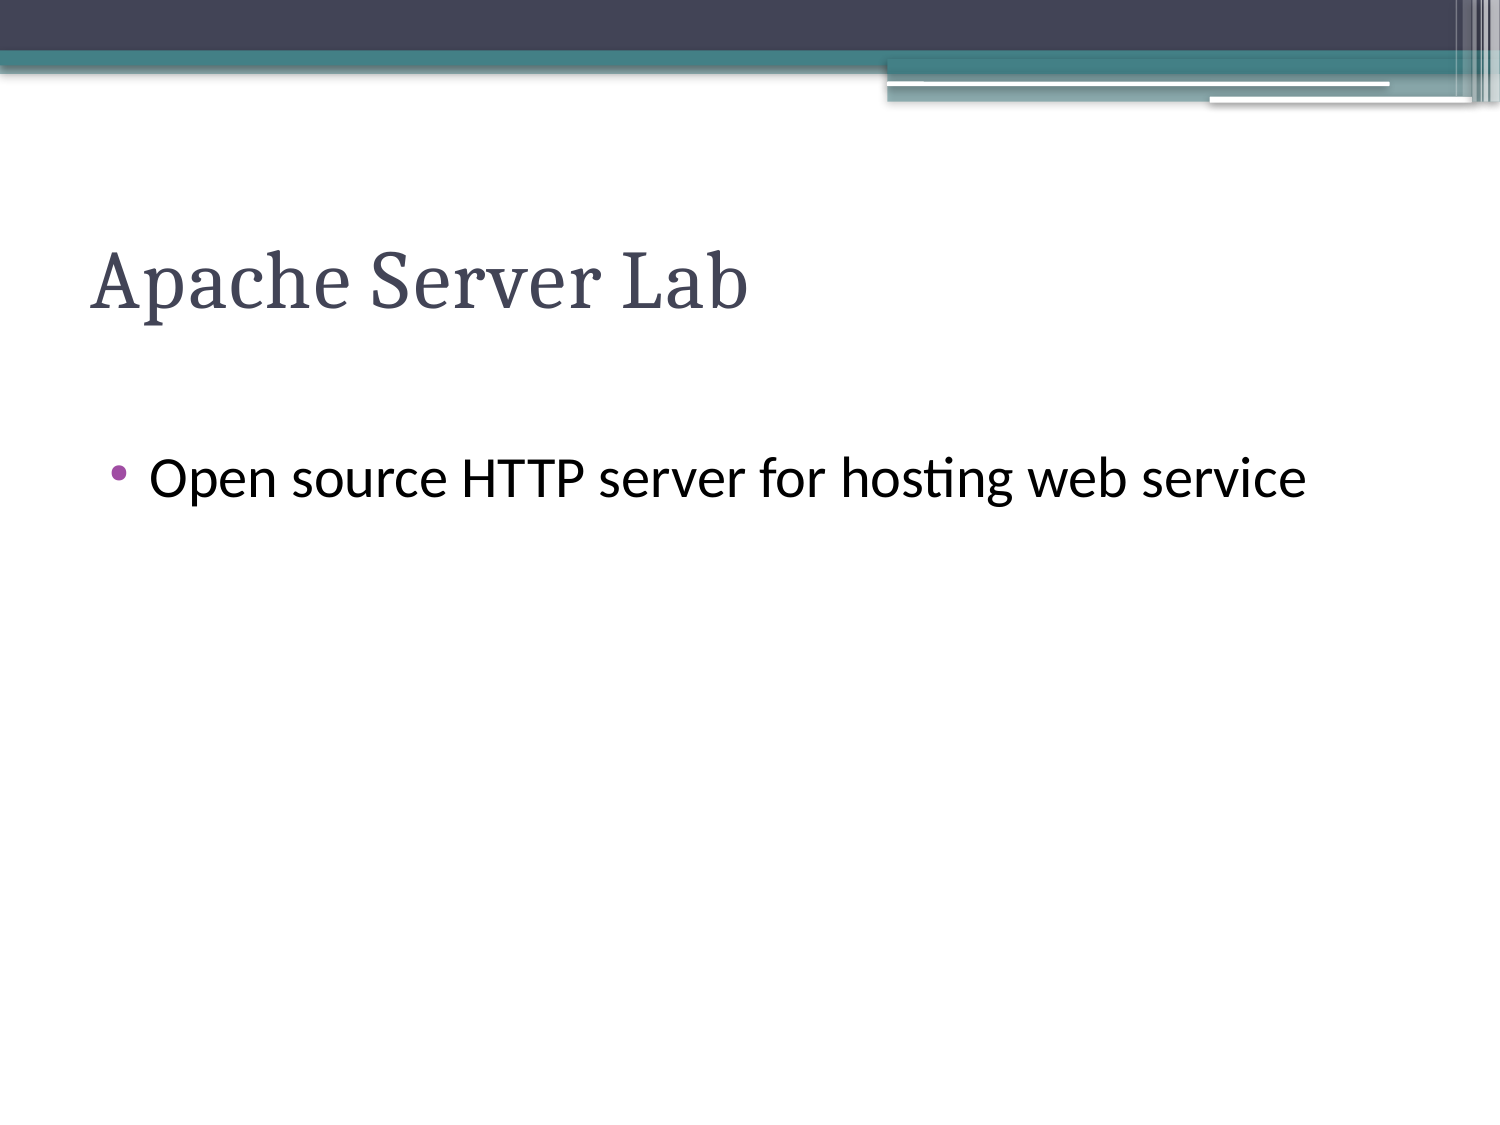

# Apache Server Lab
Open source HTTP server for hosting web service